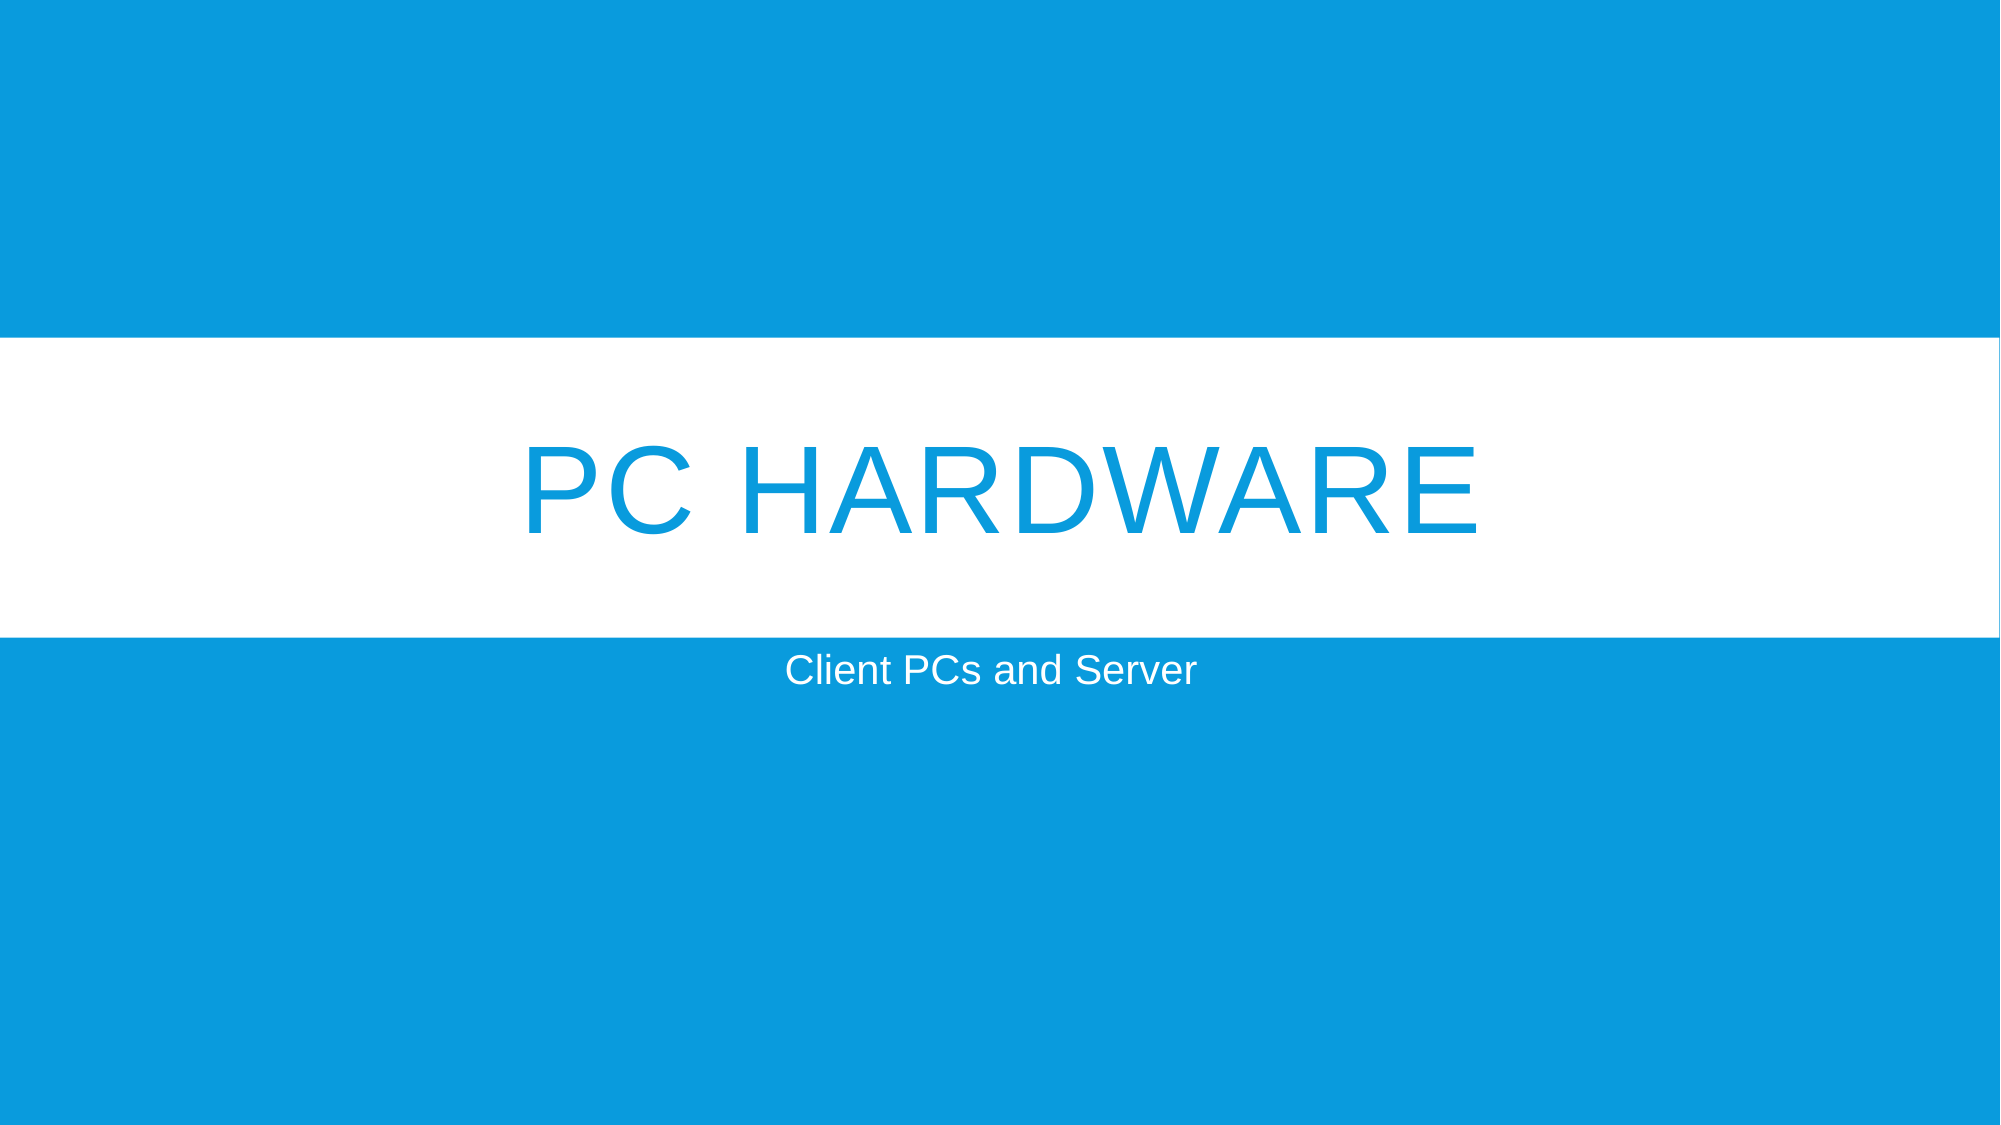

# PC Hardware
Client PCs and Server